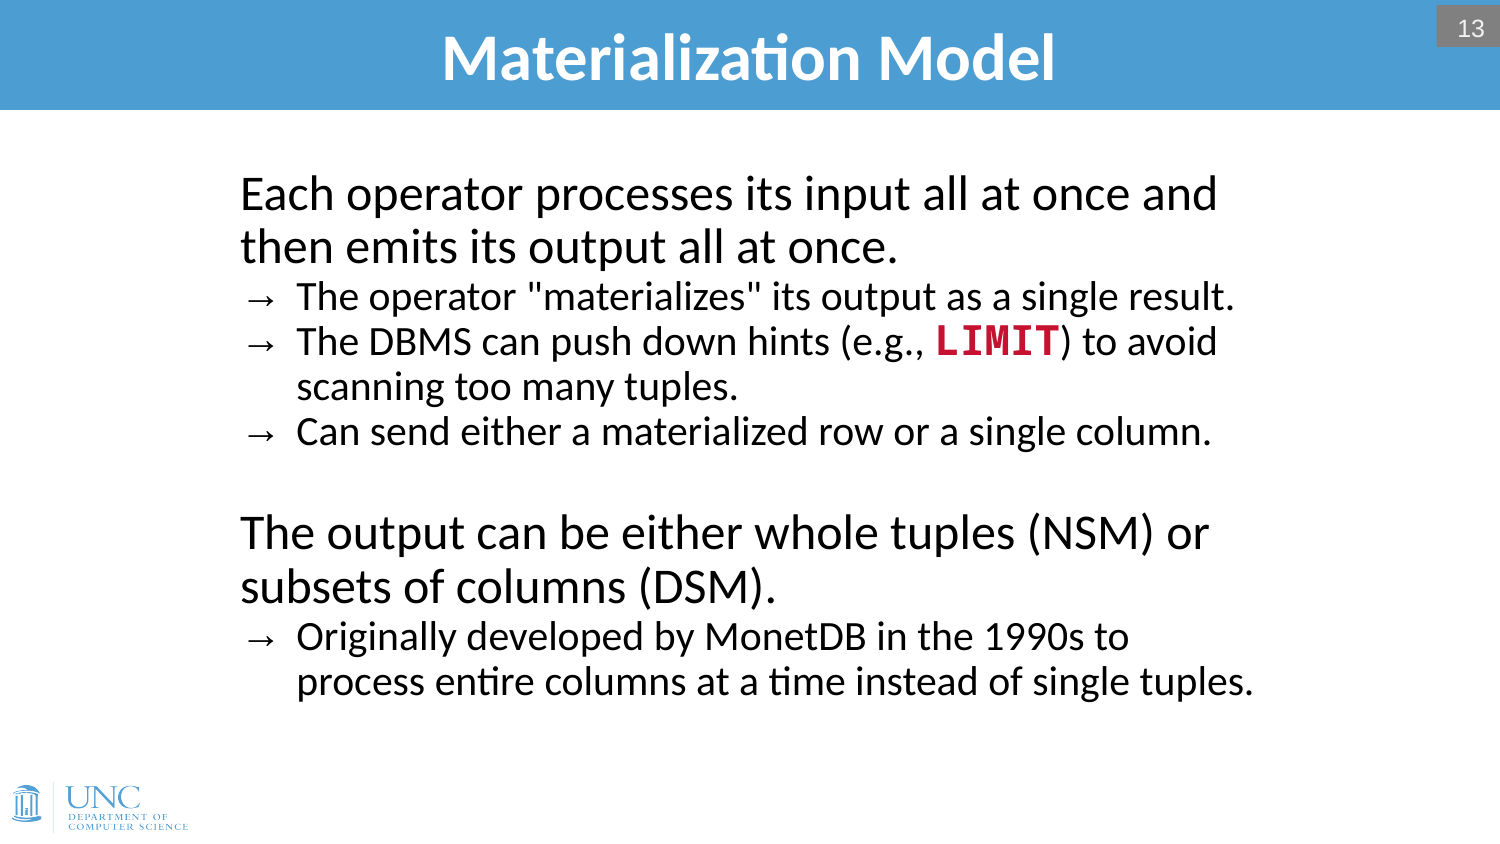

# Materialization Model
13
Each operator processes its input all at once and then emits its output all at once.
The operator "materializes" its output as a single result.
The DBMS can push down hints (e.g., LIMIT) to avoid scanning too many tuples.
Can send either a materialized row or a single column.

The output can be either whole tuples (NSM) or subsets of columns (DSM).
Originally developed by MonetDB in the 1990s to process entire columns at a time instead of single tuples.